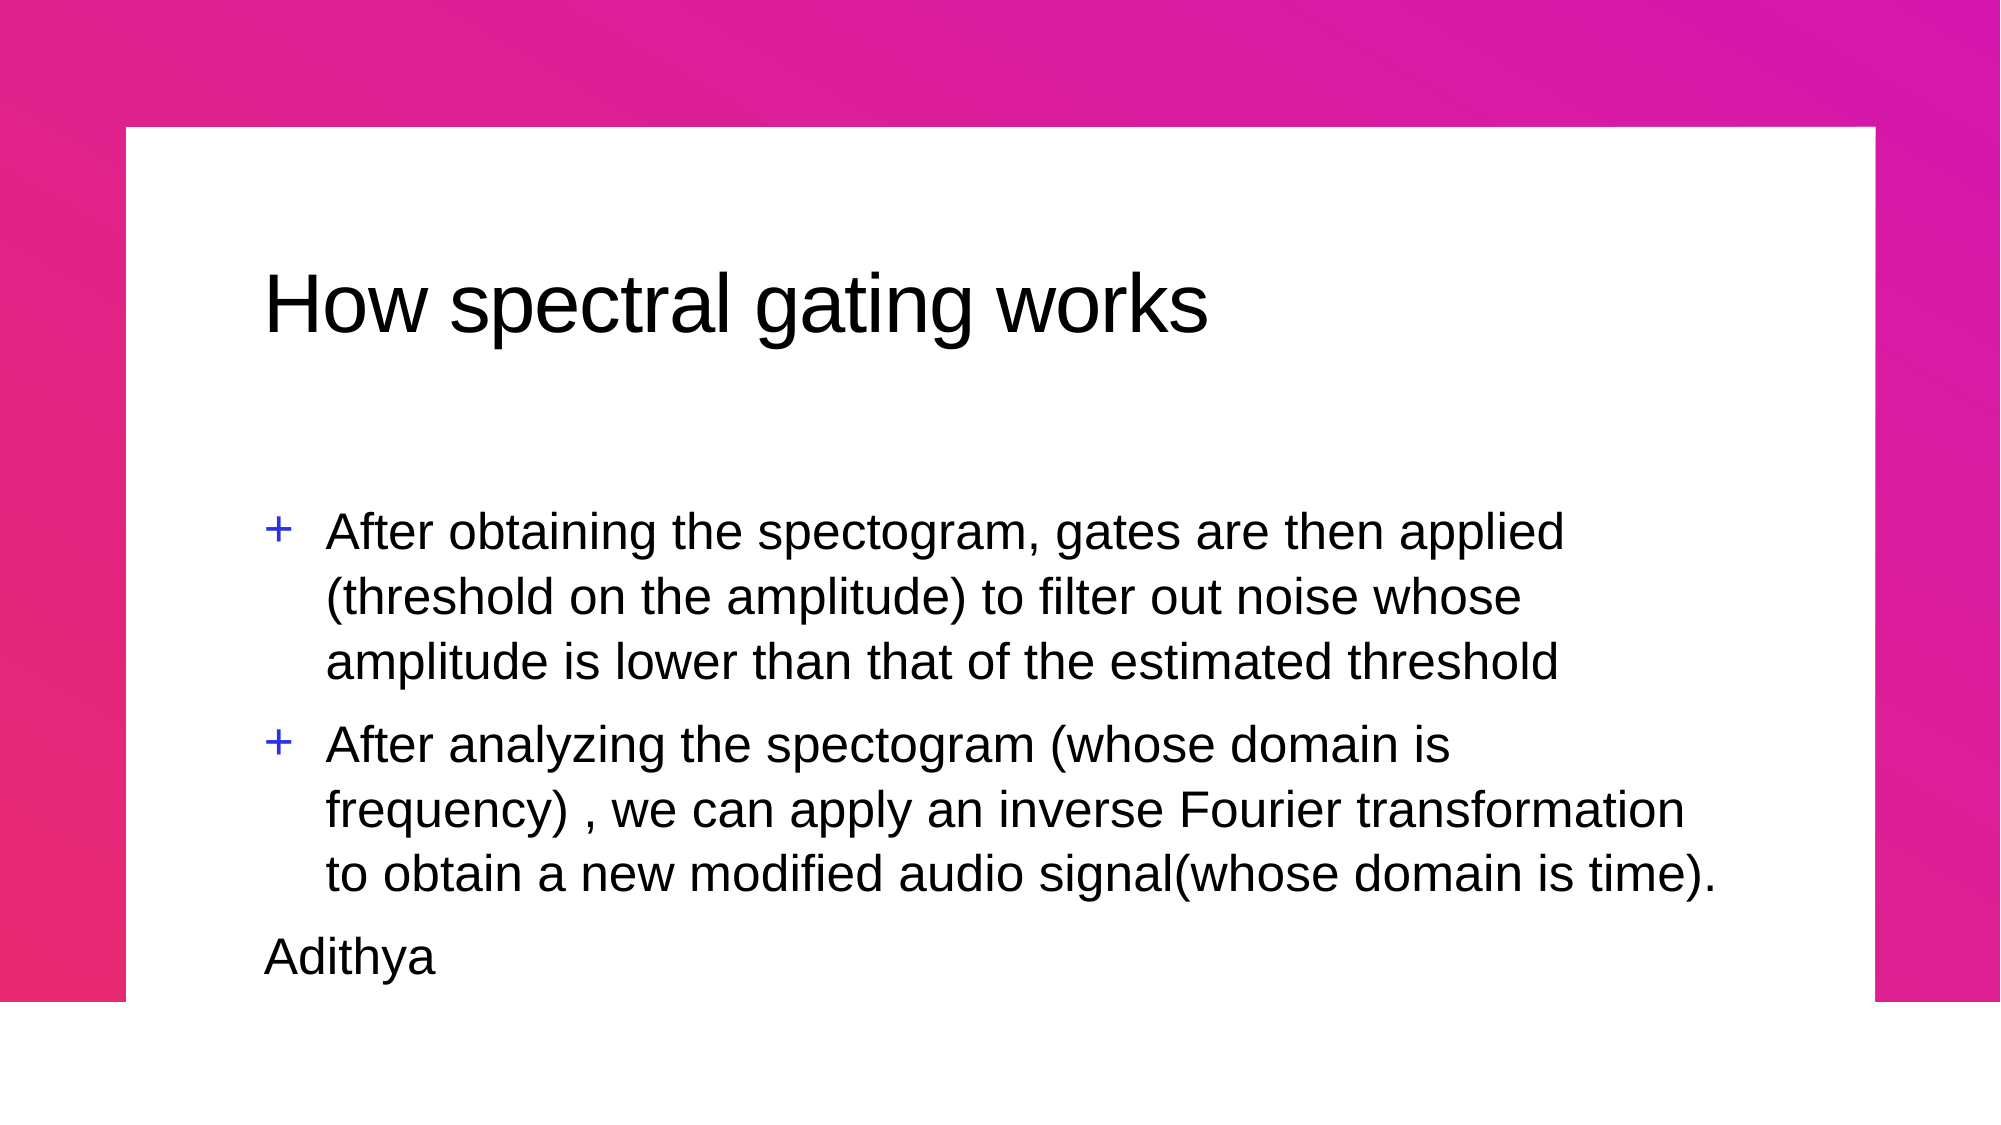

# How spectral gating works
After obtaining the spectogram, gates are then applied (threshold on the amplitude) to filter out noise whose amplitude is lower than that of the estimated threshold
After analyzing the spectogram (whose domain is frequency) , we can apply an inverse Fourier transformation to obtain a new modified audio signal(whose domain is time).
Adithya